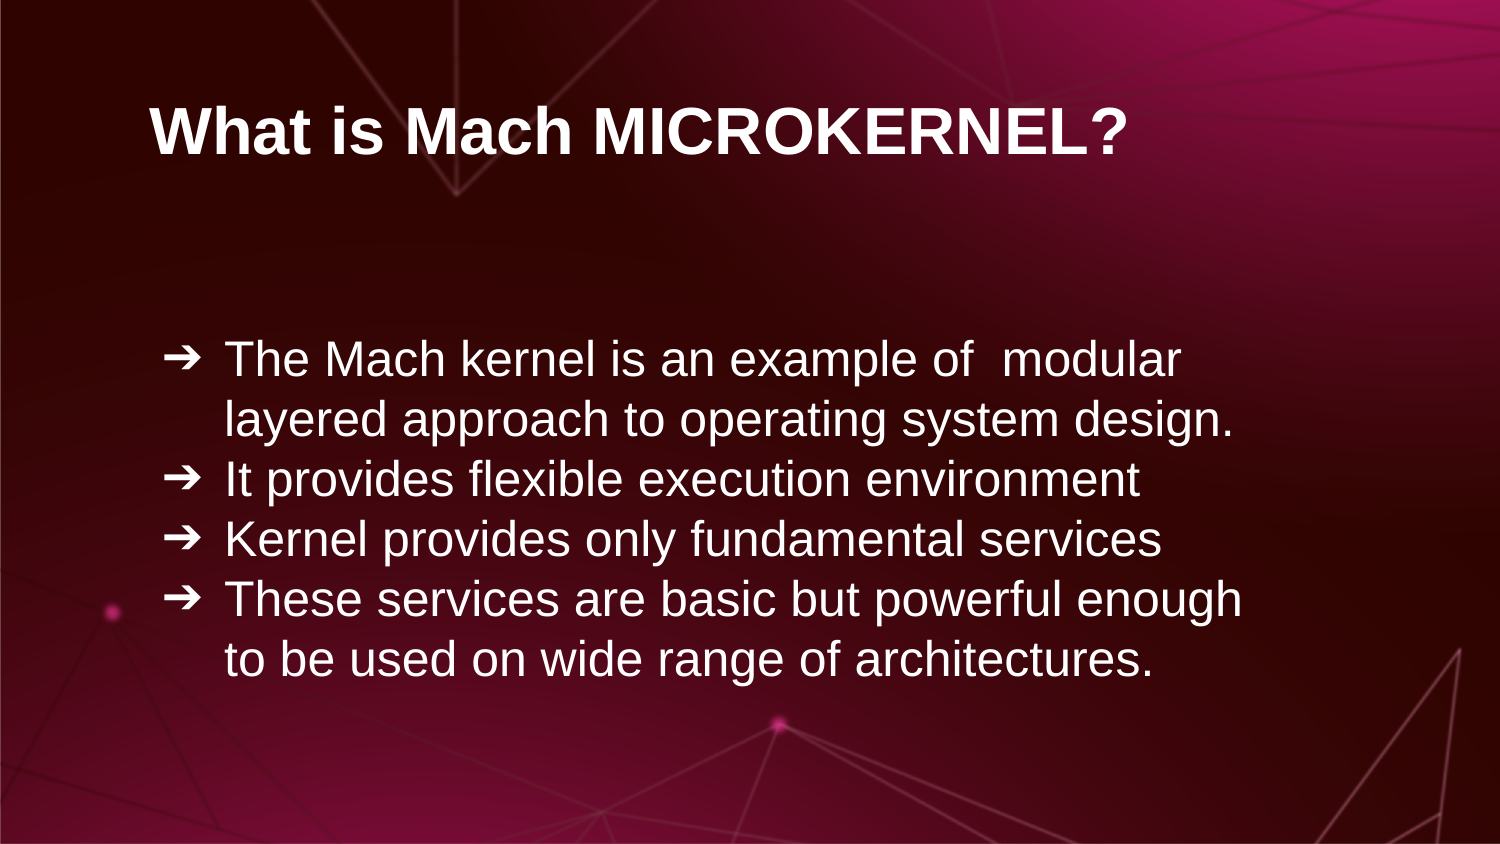

# What is Mach MICROKERNEL?

The Mach kernel is an example of  modular layered approach to operating system design.
It provides flexible execution environment
Kernel provides only fundamental services
These services are basic but powerful enough to be used on wide range of architectures.